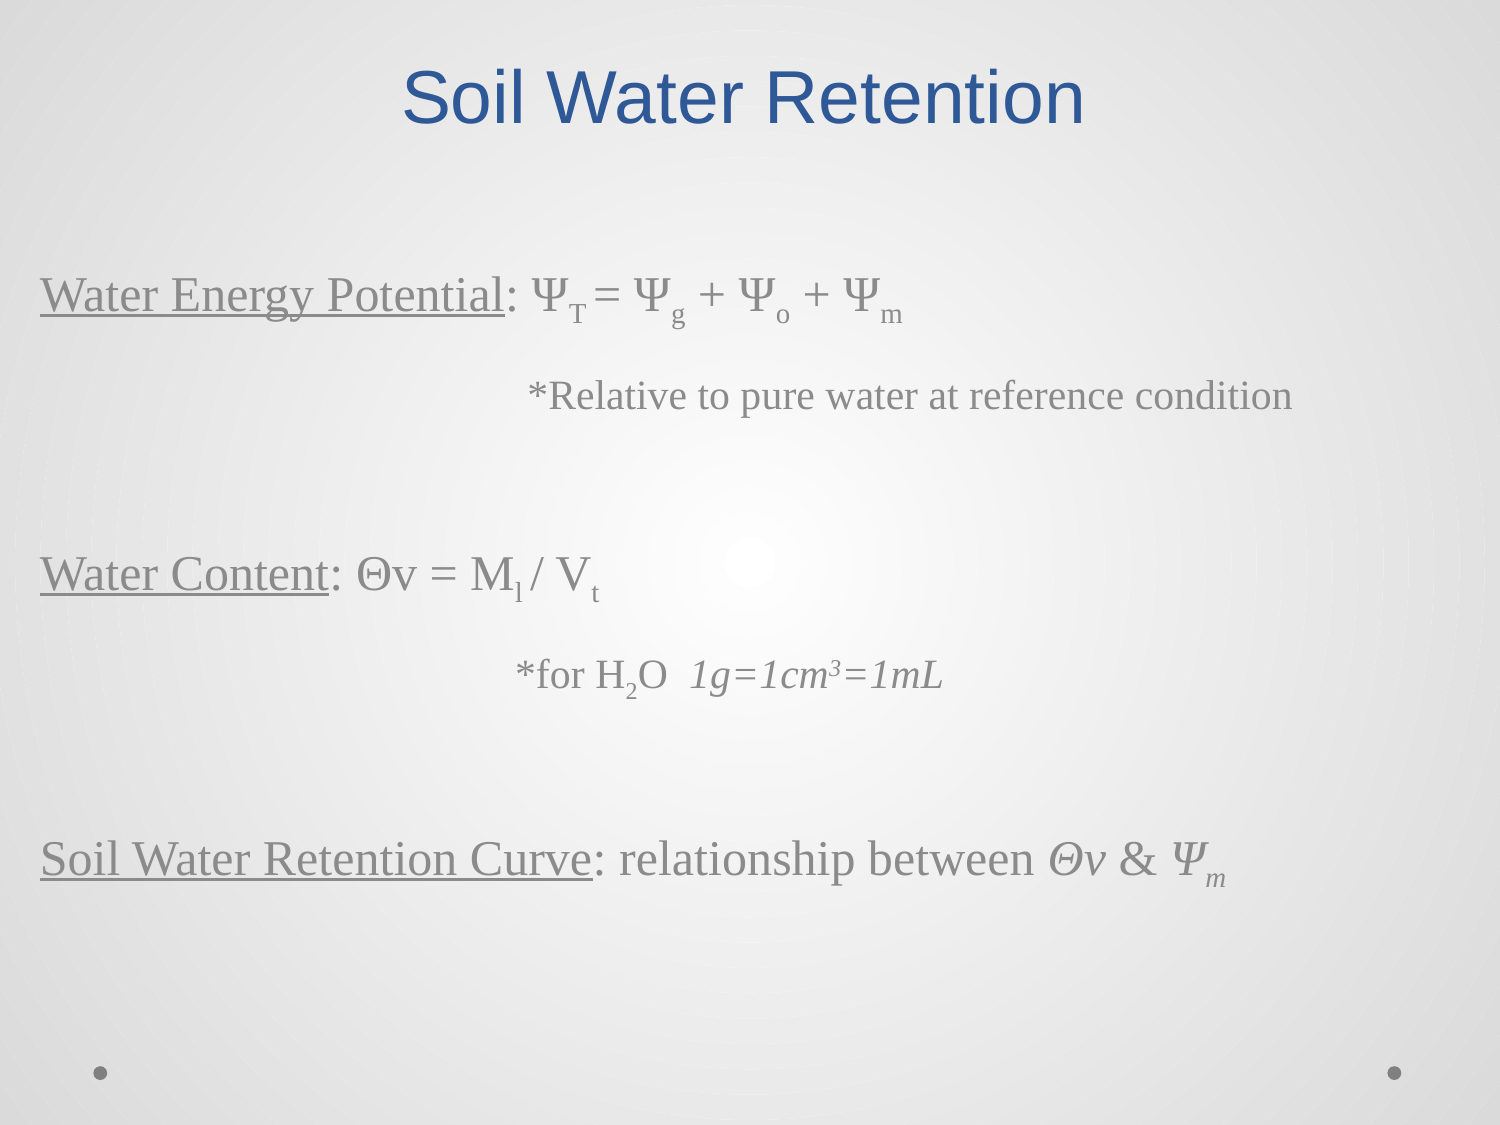

# Soil Water Retention

Water Energy Potential: ΨT = Ψg + Ψo + Ψm
			   *Relative to pure water at reference condition

Water Content: Θv = Ml / Vt
		   	  *for H2O  1g=1cm3=1mL

Soil Water Retention Curve: relationship between Θv & Ψm